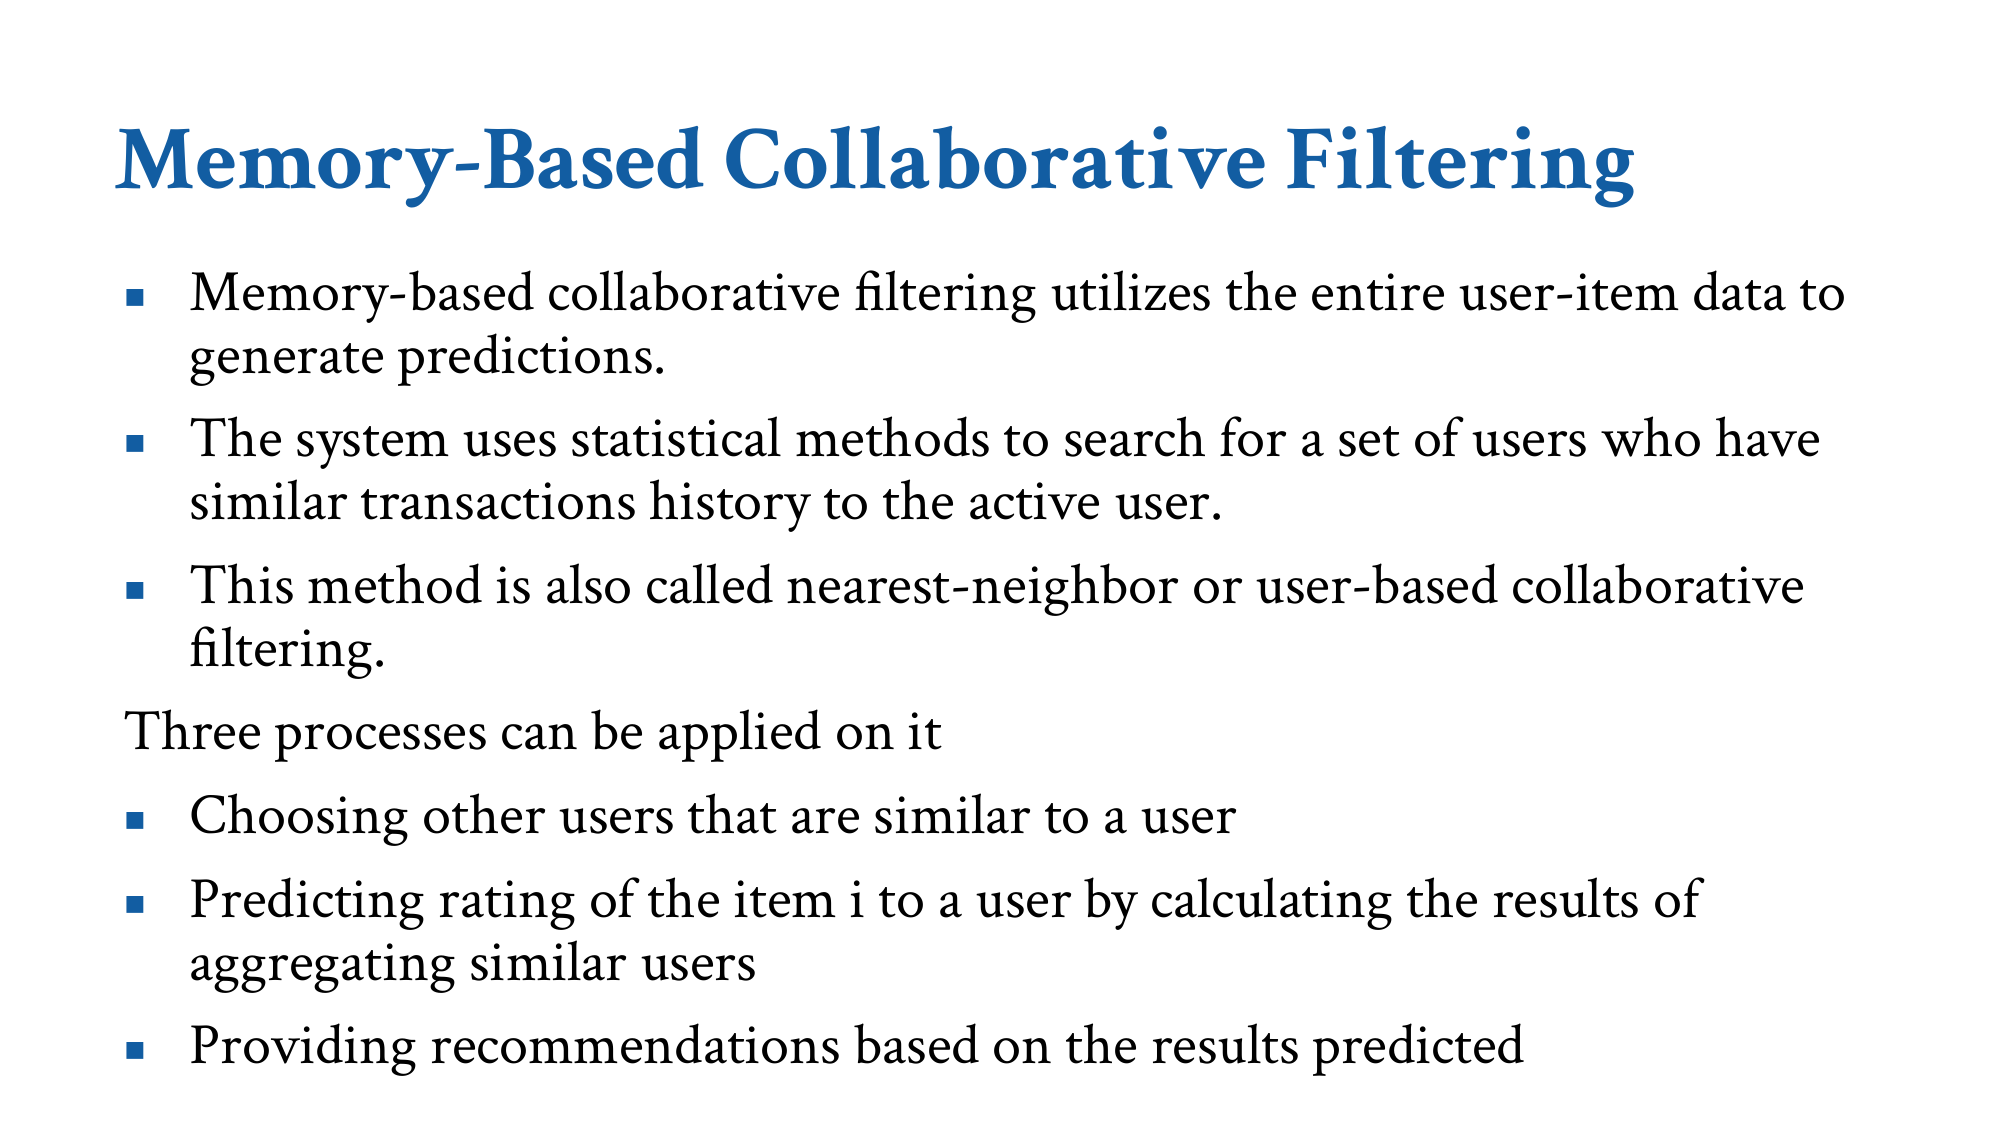

# Memory-Based Collaborative Filtering
Memory-based collaborative filtering utilizes the entire user-item data to generate predictions.
The system uses statistical methods to search for a set of users who have similar transactions history to the active user.
This method is also called nearest-neighbor or user-based collaborative filtering.
Three processes can be applied on it
Choosing other users that are similar to a user
Predicting rating of the item i to a user by calculating the results of aggregating similar users
Providing recommendations based on the results predicted